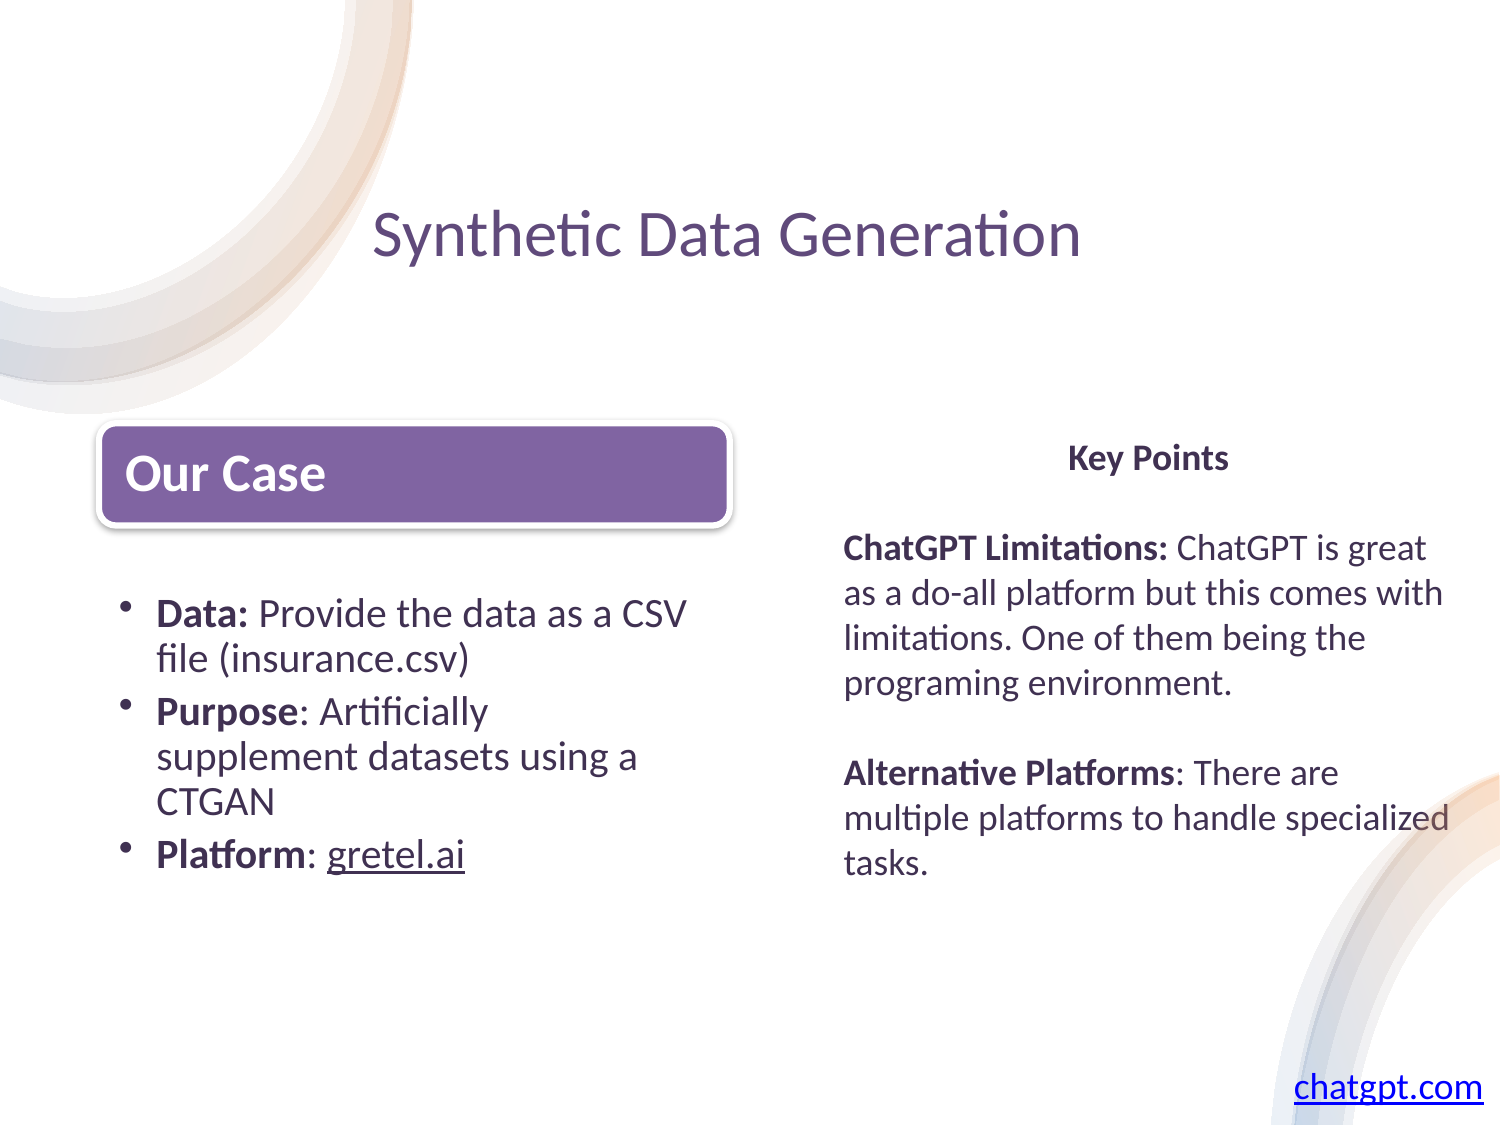

# Synthetic Data Generation
Our Case

Data: Provide the data as a CSV file (insurance.csv)
Purpose: Artificially supplement datasets using a CTGAN
Platform: gretel.ai

Key Points

ChatGPT Limitations: ChatGPT is great as a do-all platform but this comes with limitations. One of them being the programing environment.

Alternative Platforms: There are multiple platforms to handle specialized tasks.

chatgpt.com